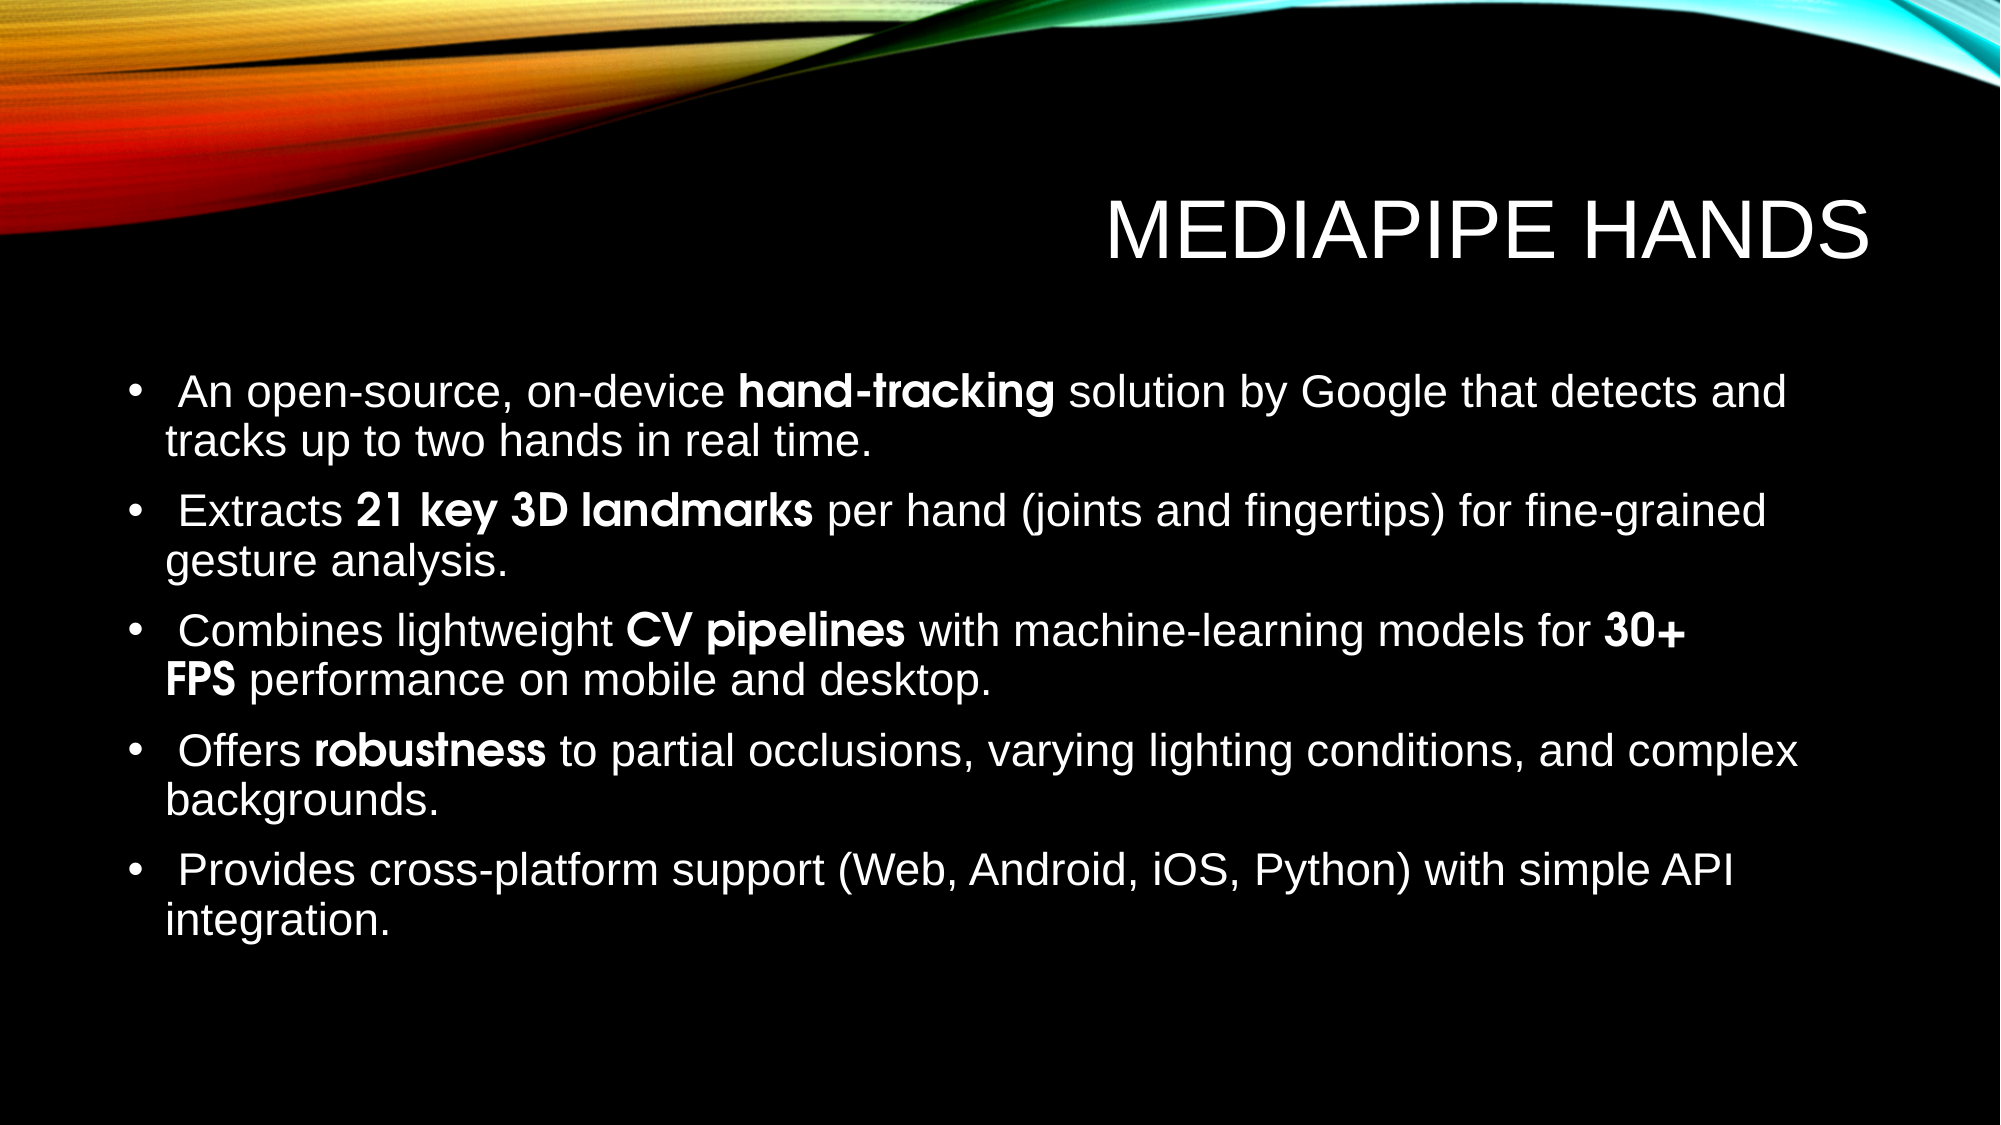

# MediaPipe Hands
 An open-source, on-device hand-tracking solution by Google that detects and tracks up to two hands in real time.
 Extracts 21 key 3D landmarks per hand (joints and fingertips) for fine-grained gesture analysis.
 Combines lightweight CV pipelines with machine-learning models for 30+ FPS performance on mobile and desktop.
 Offers robustness to partial occlusions, varying lighting conditions, and complex backgrounds.
 Provides cross-platform support (Web, Android, iOS, Python) with simple API integration.